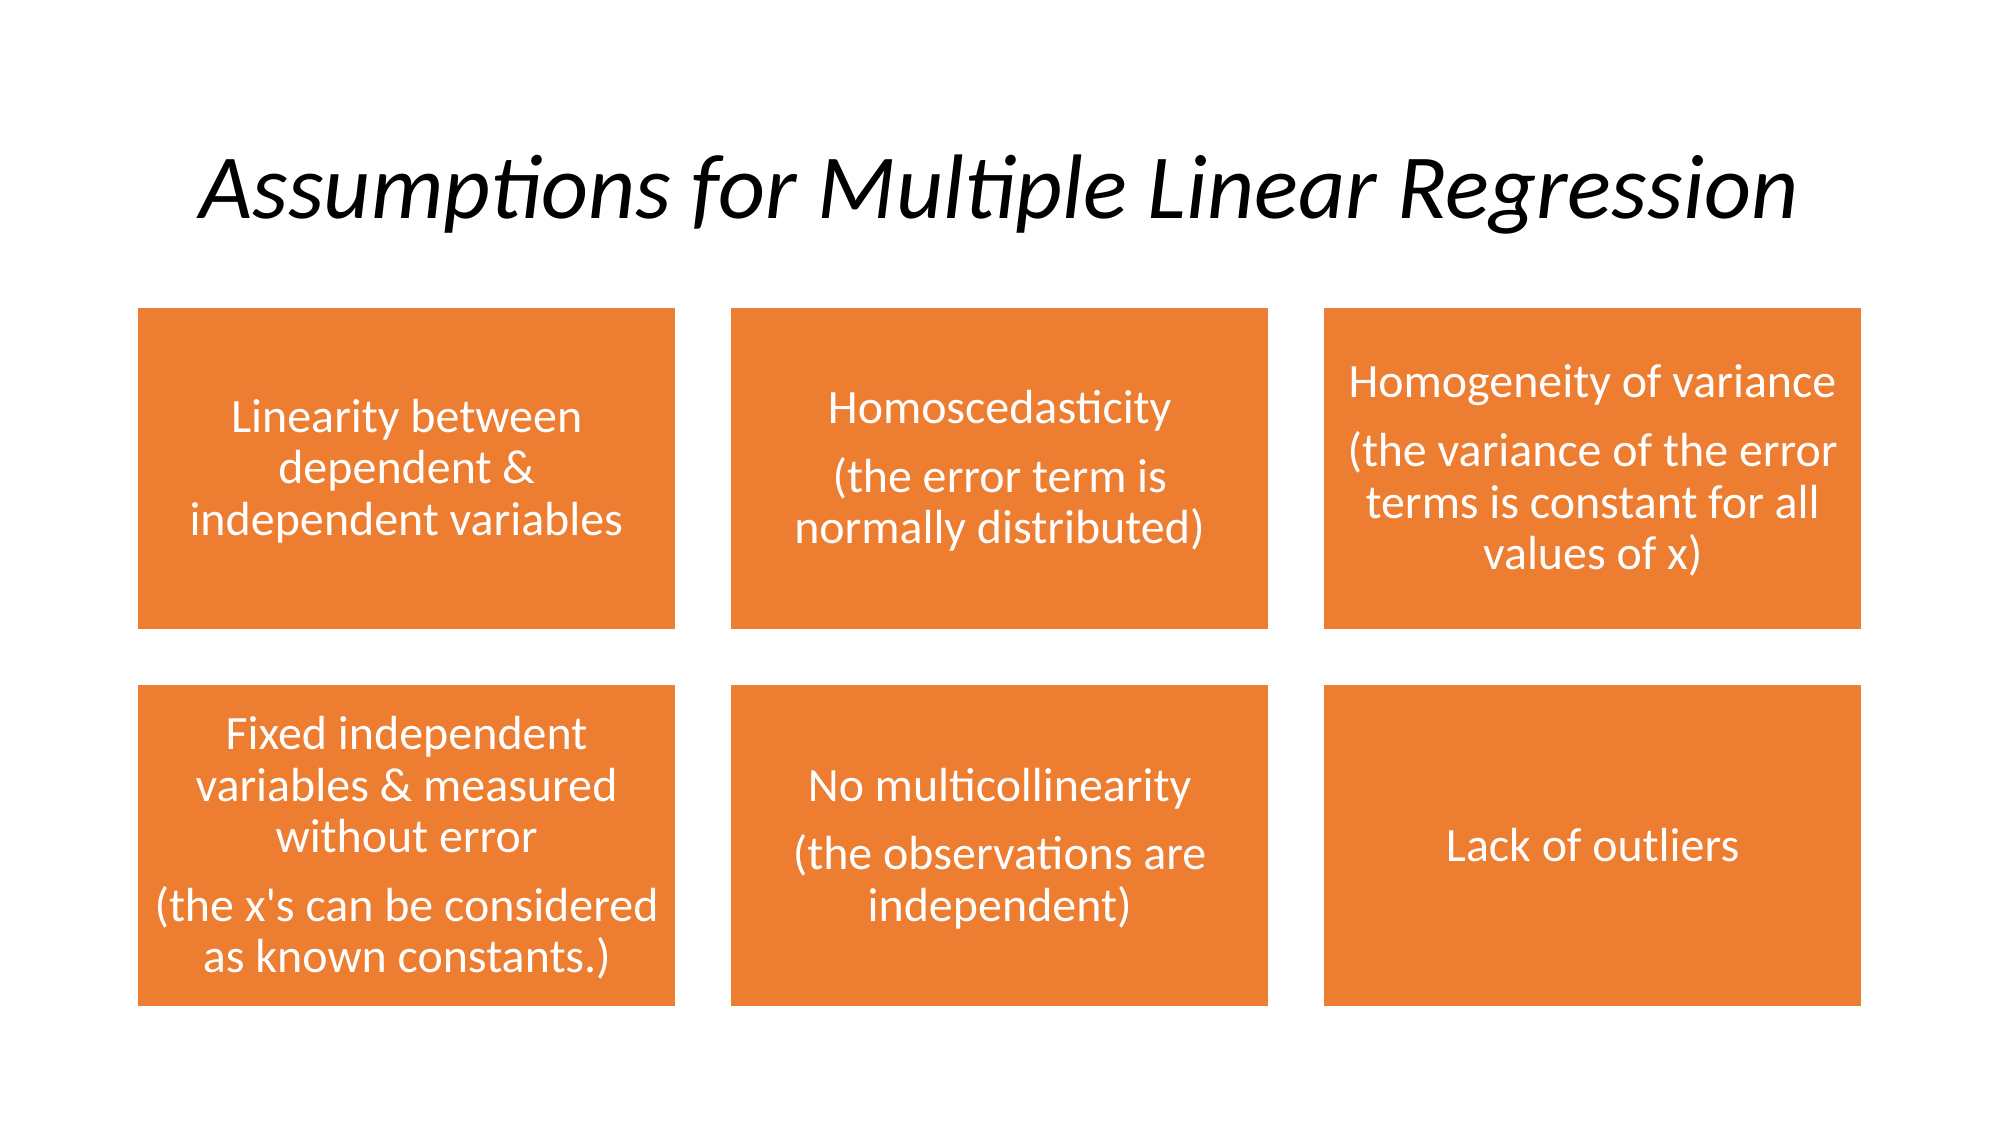

# Assumptions for Multiple Linear Regression
Linearity between dependent & independent variables
Homoscedasticity
(the error term is normally distributed)
Homogeneity of variance
(the variance of the error terms is constant for all values of x)
Fixed independent variables & measured without error
(the x's can be considered as known constants.)
No multicollinearity
(the observations are independent)
Lack of outliers